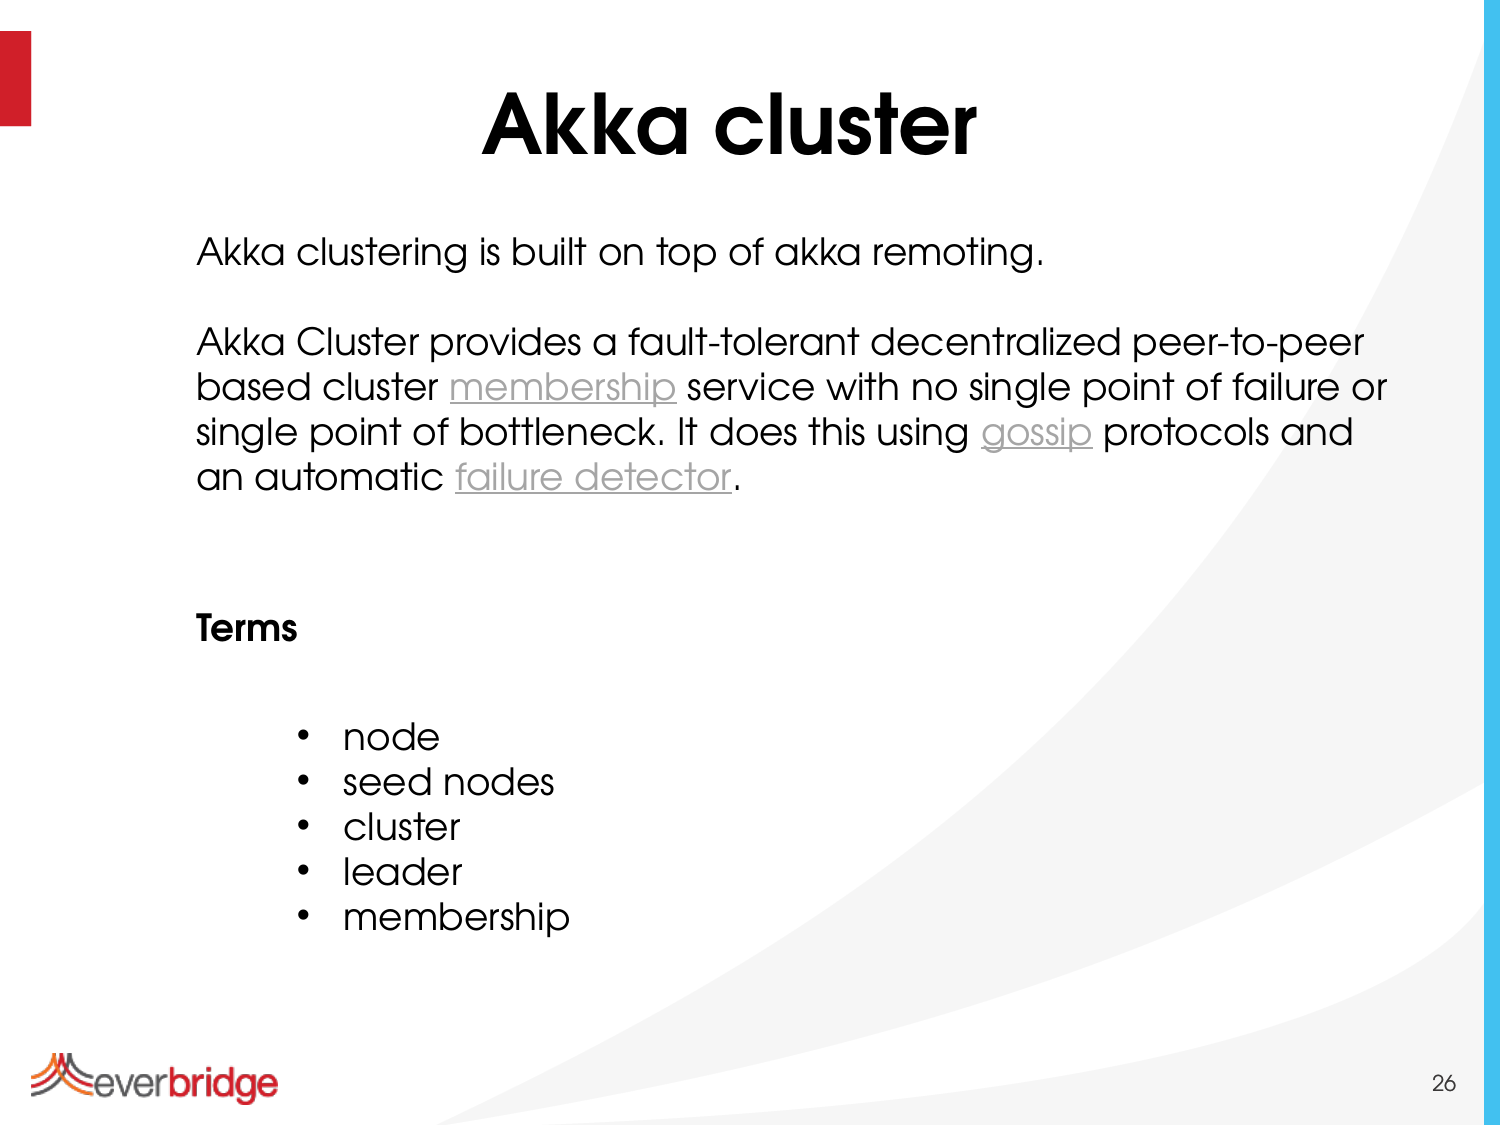

Akka cluster
Akka clustering is built on top of akka remoting.

Akka Cluster provides a fault-tolerant decentralized peer-to-peer based cluster membership service with no single point of failure or single point of bottleneck. It does this using gossip protocols and an automatic failure detector.

Terms
node
seed nodes
cluster
leader
membership